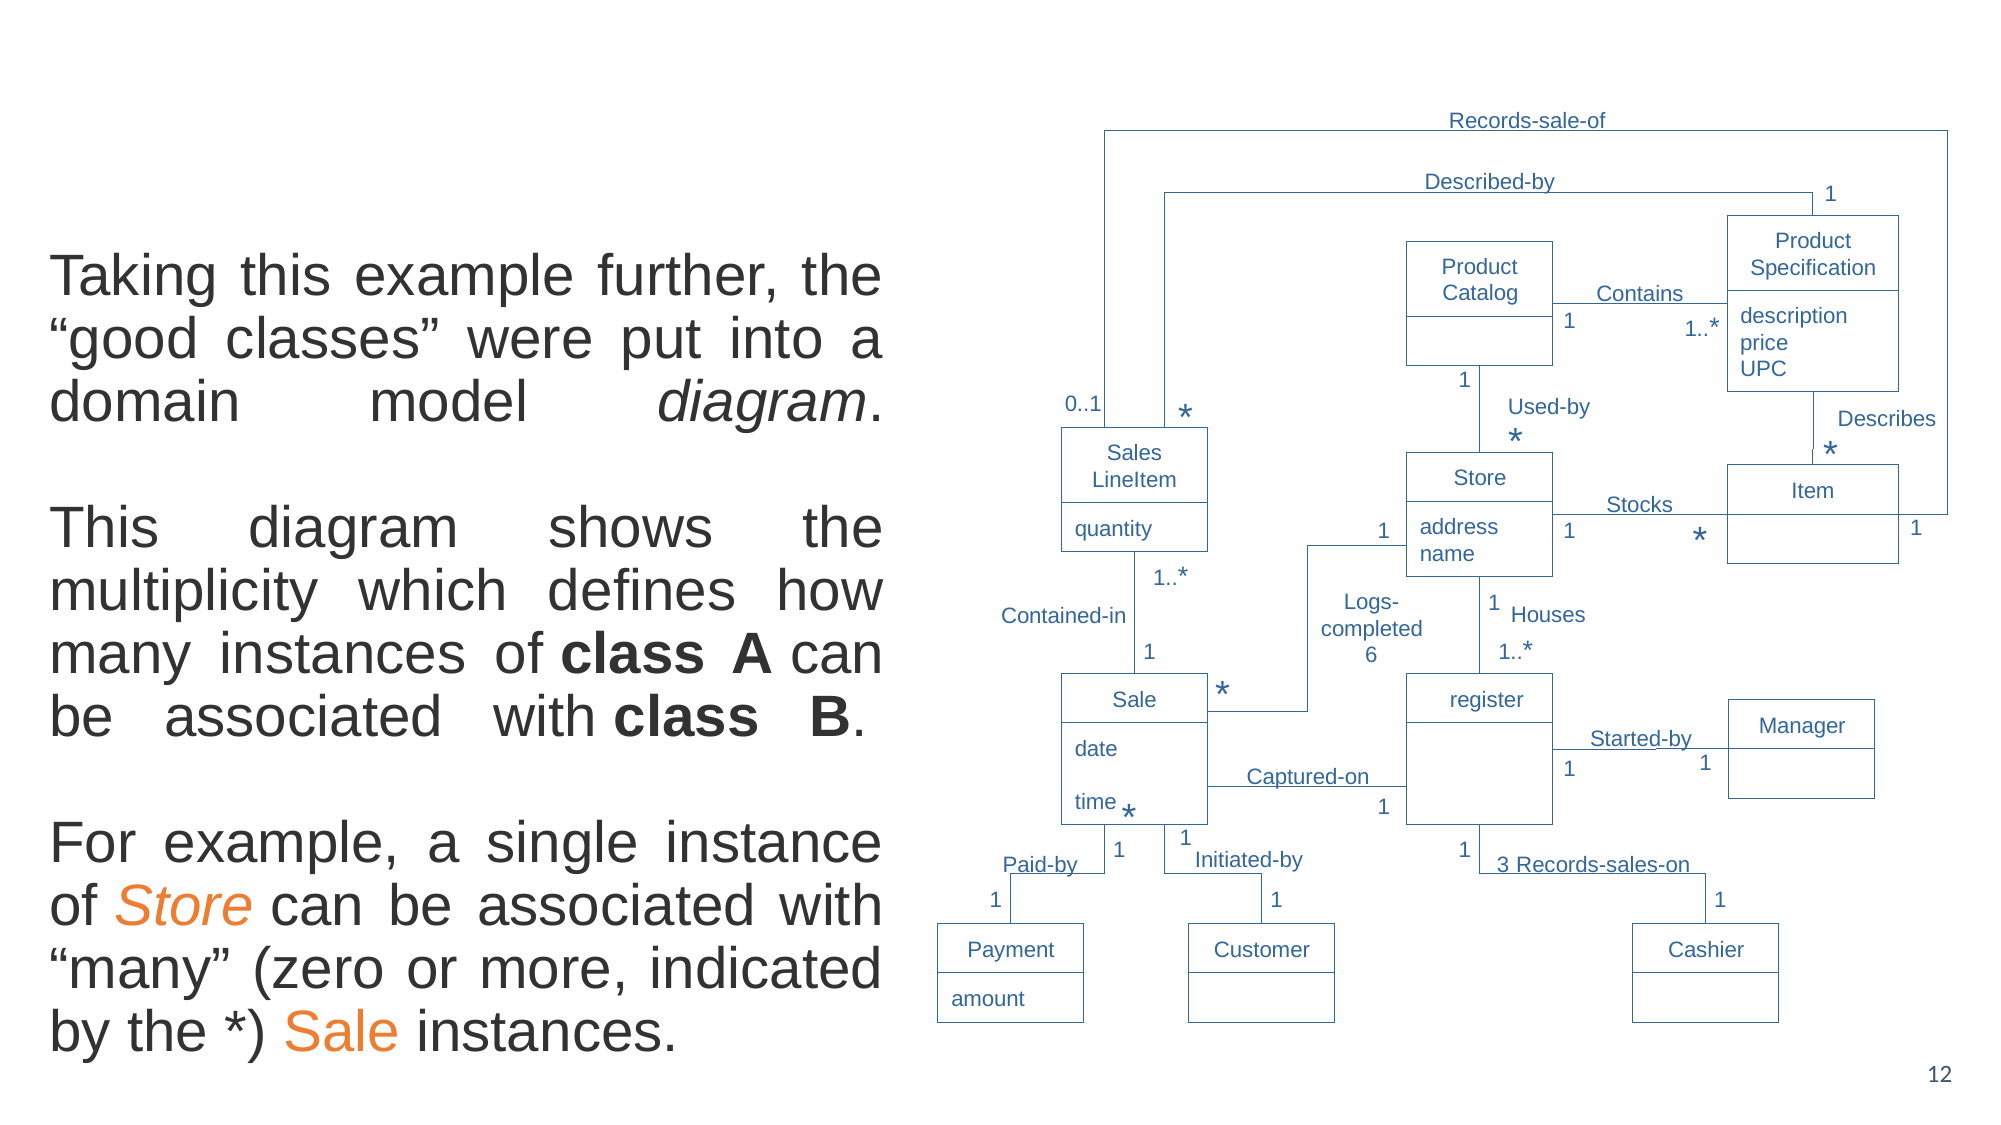

Records-sale-of

Described-by
1

Product

Product
Specification
Catalog
Contains

description

1
*
1..

price
UPC
1

0..1

*
Used-by
Describes
*

*
Sales

Store
LineItem

Item
Stocks

address
1
quantity

*
1
1
name

*
1..

Logs-
1
Houses
Contained-in
completed
*
1..
1
6
*

Sale
register

Manager

Started-by
date
1

1
Captured-on

time
1
1

1
1
Initiated-by
3
 Records-sales-on
Paid-by
1
1
1

Payment
Customer
Cashier

amount
# Taking this example further, the “good classes” were put into a domain model diagram. This diagram shows the multiplicity which defines how many instances of class A can be associated with class B.  For example, a single instance of Store can be associated with “many” (zero or more, indicated by the *) Sale instances.
*
12